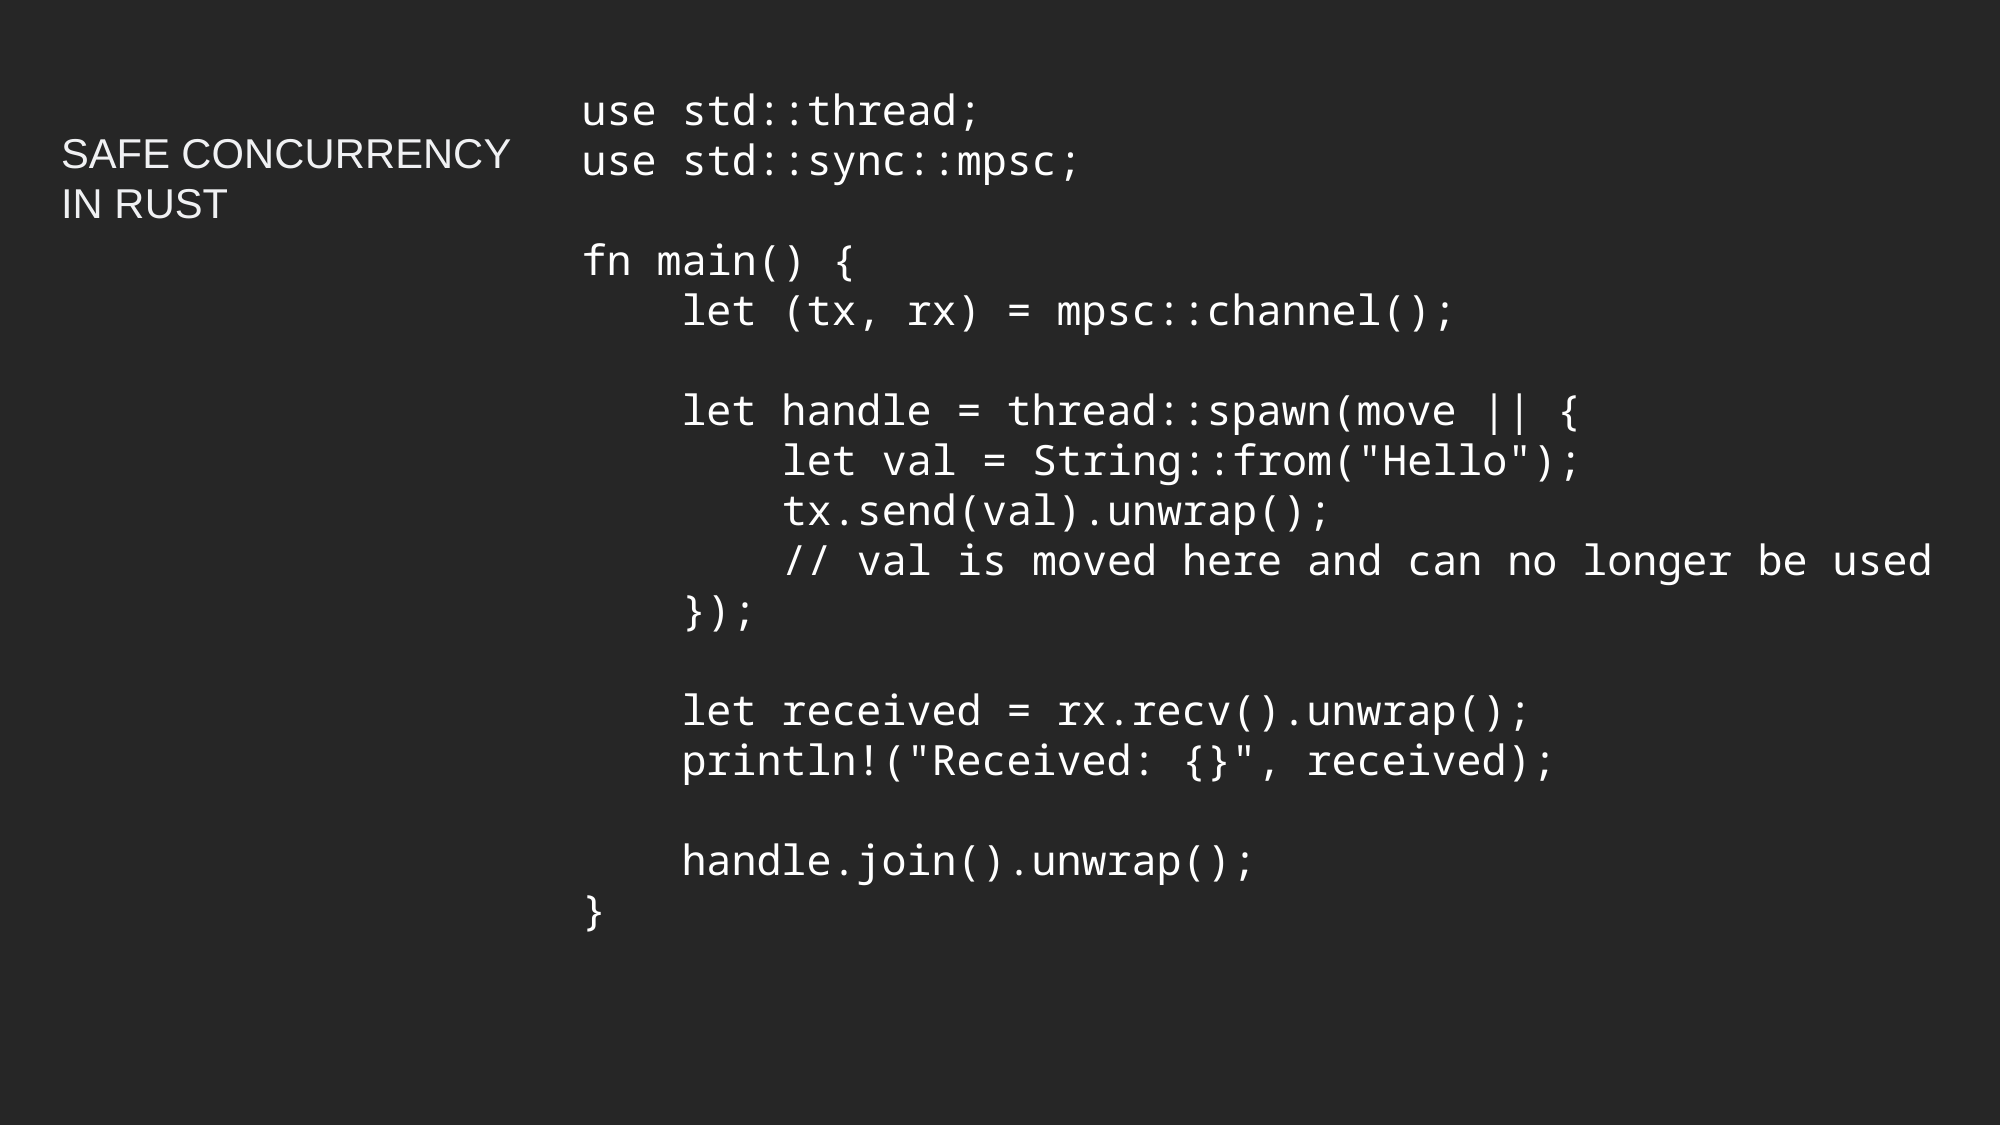

use std::thread;
use std::sync::mpsc;

fn main() {
    let (tx, rx) = mpsc::channel();

    let handle = thread::spawn(move || {
        let val = String::from("Hello");
        tx.send(val).unwrap();
        // val is moved here and can no longer be used
    });

    let received = rx.recv().unwrap();
    println!("Received: {}", received);

    handle.join().unwrap();
}
SAFE CONCURRENCY IN RUST